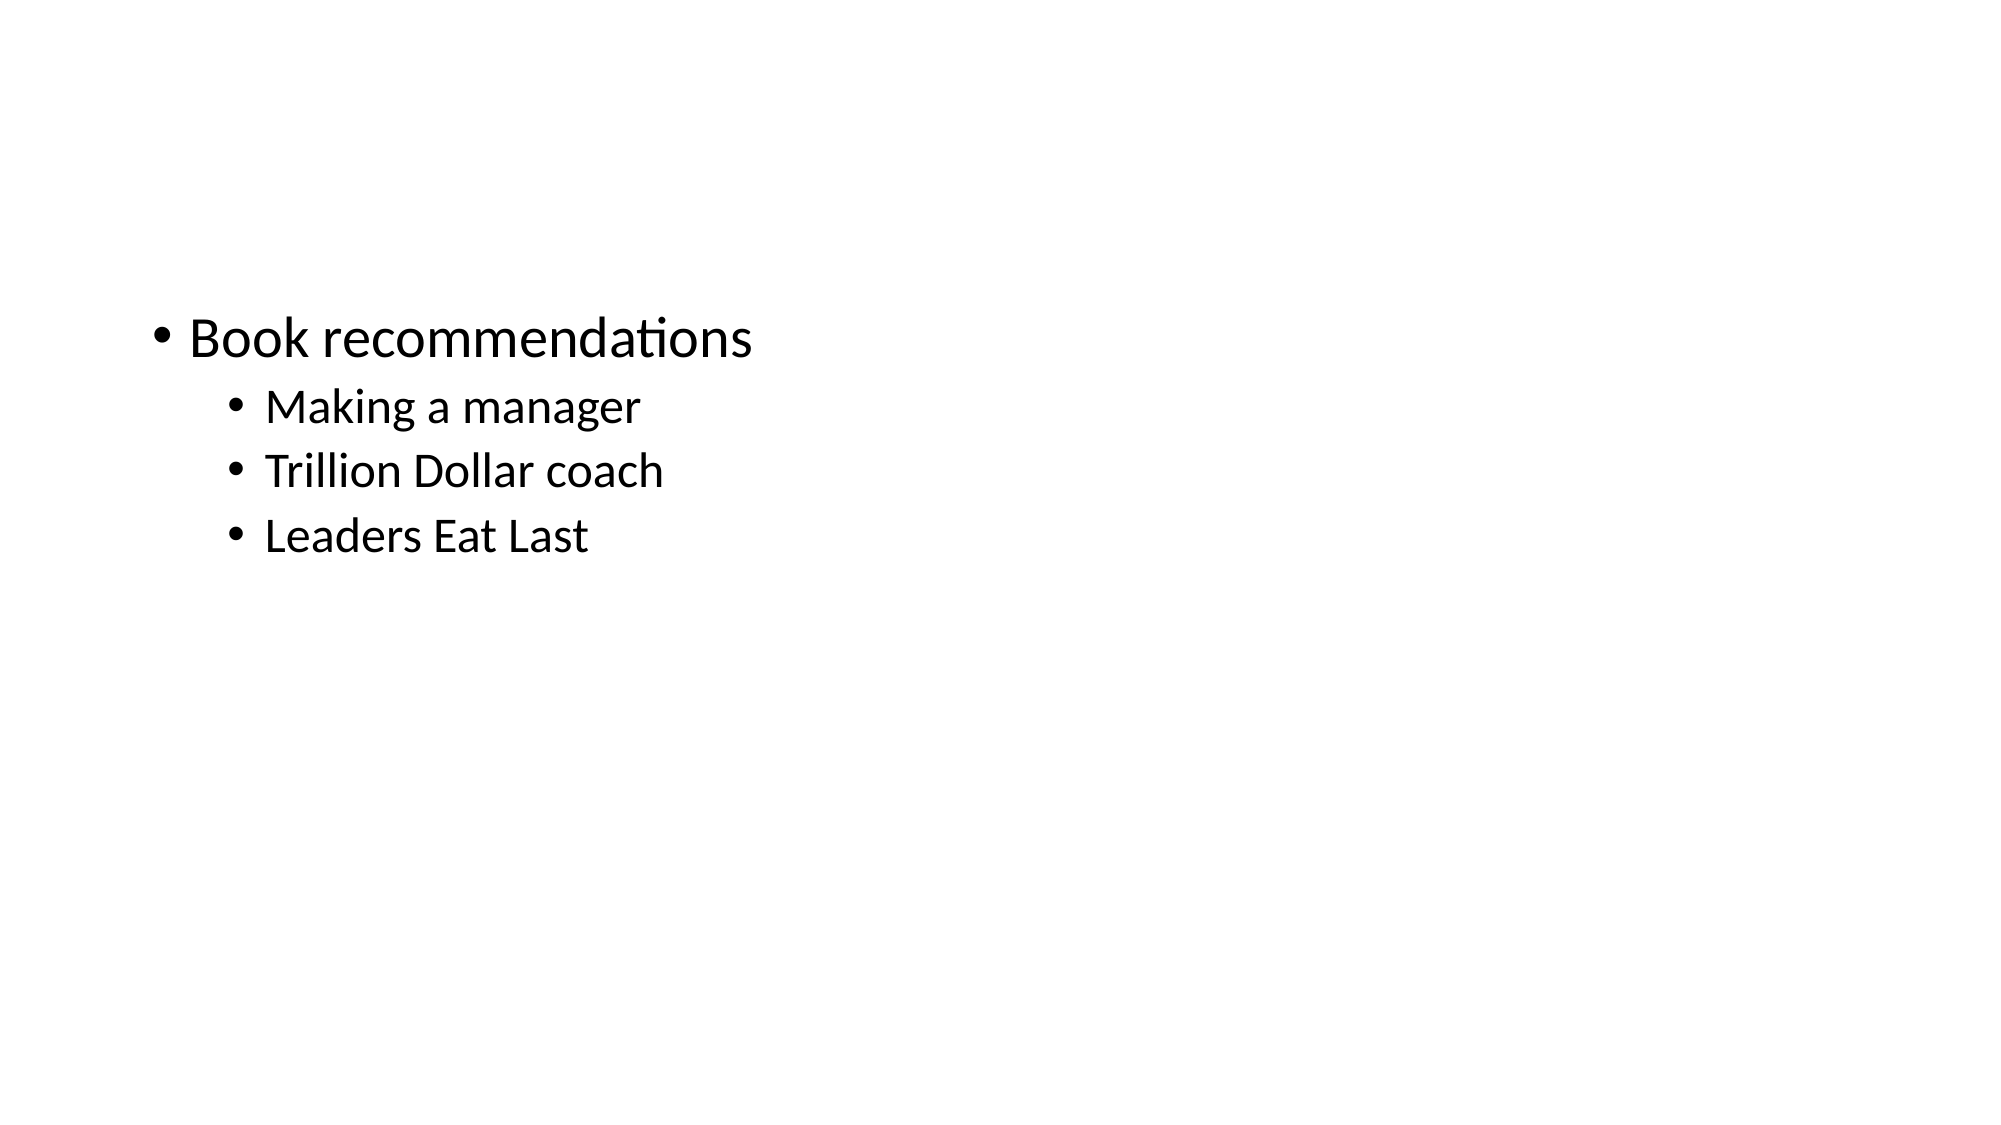

#
Book recommendations
Making a manager
Trillion Dollar coach
Leaders Eat Last